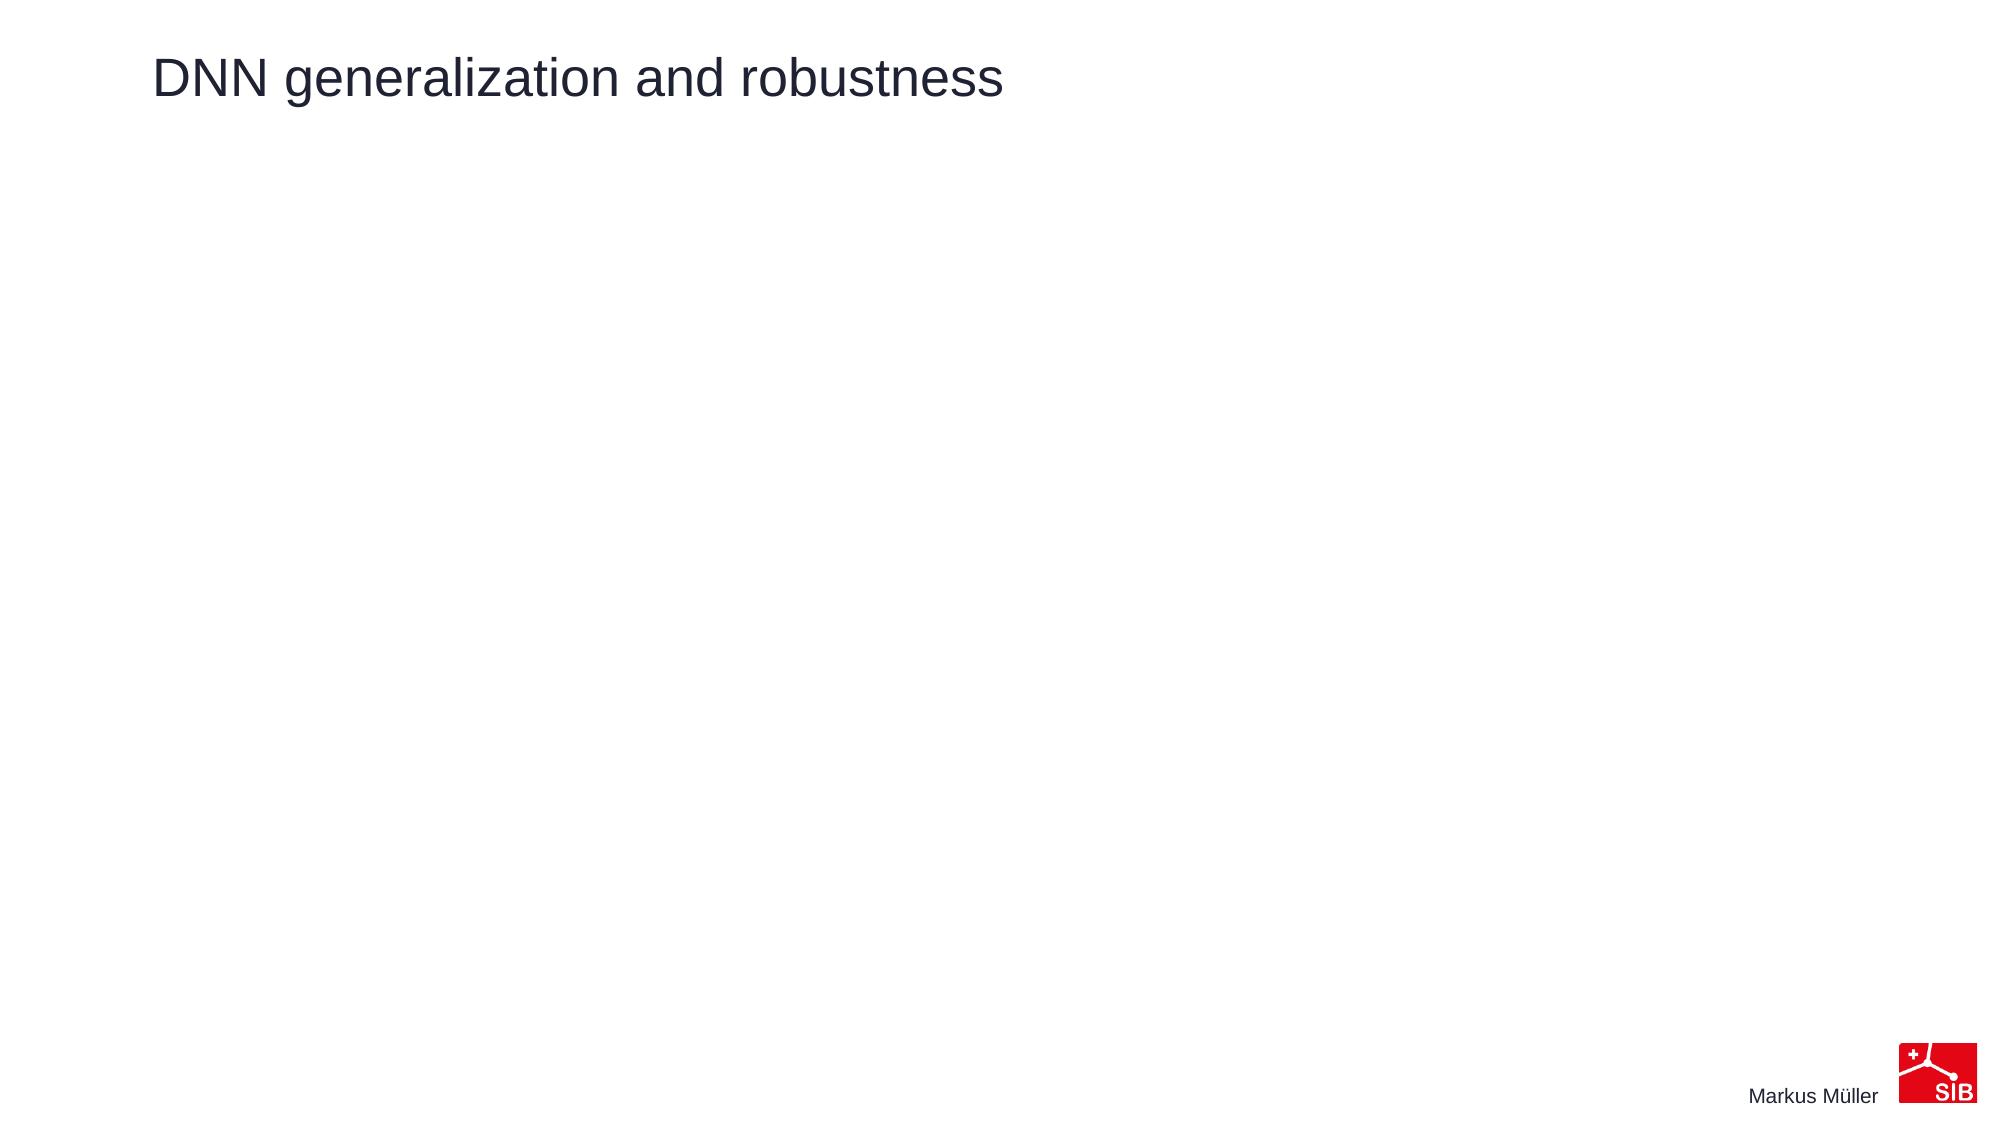

# DNN generalization and robustness

Markus Müller